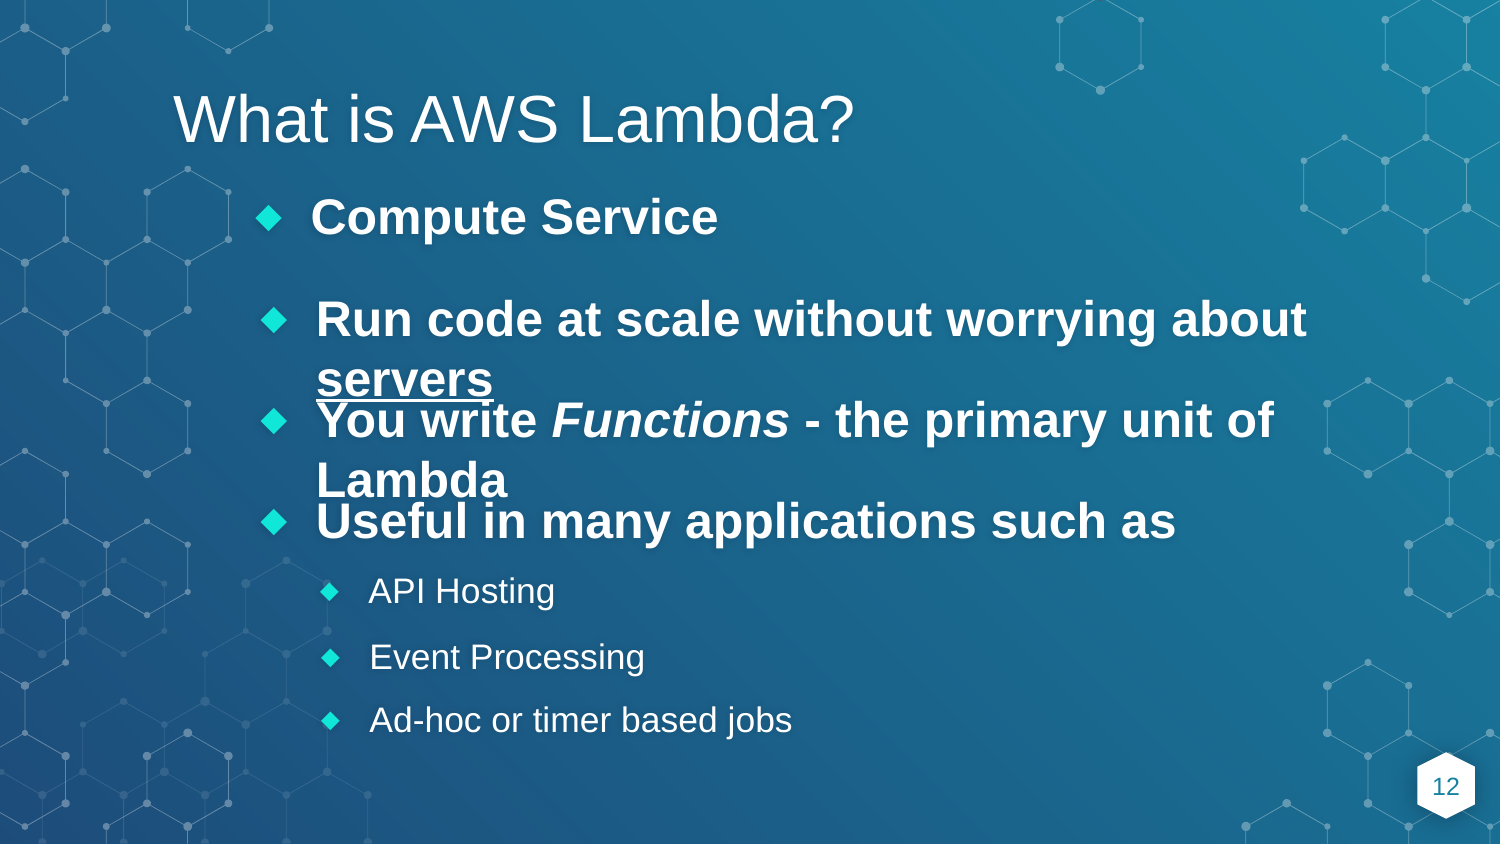

What is AWS Lambda?
Compute Service

Run code at scale without worrying about servers
You write Functions - the primary unit of Lambda
Useful in many applications such as
API Hosting
Event Processing
Ad-hoc or timer based jobs
12